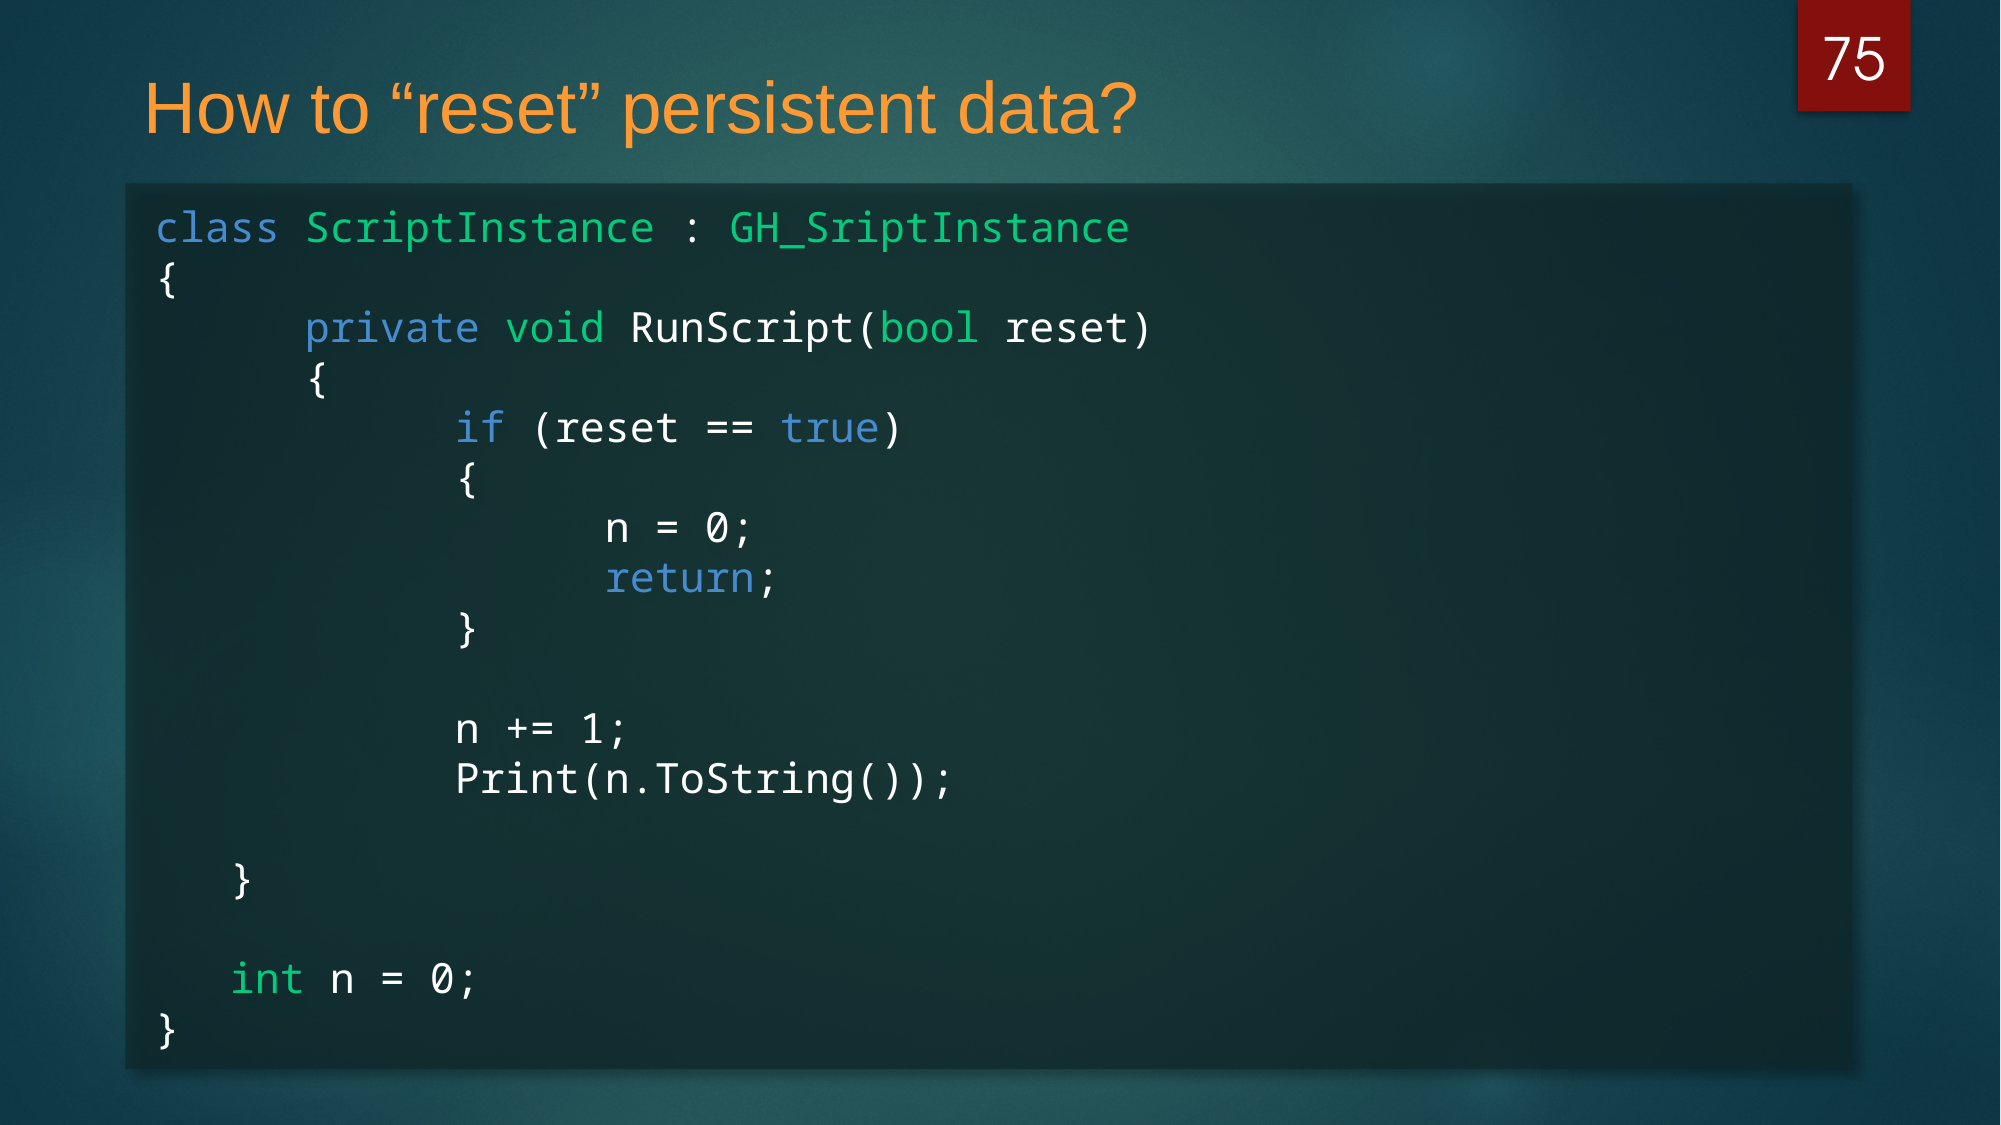

75
How to “reset” persistent data?

class ScriptInstance : GH_SriptInstance
{
	private void RunScript(bool reset)
	{
		if (reset == true)
		{
			n = 0;
			return;
		}

		n += 1;
		Print(n.ToString());

   }

   int n = 0;
}